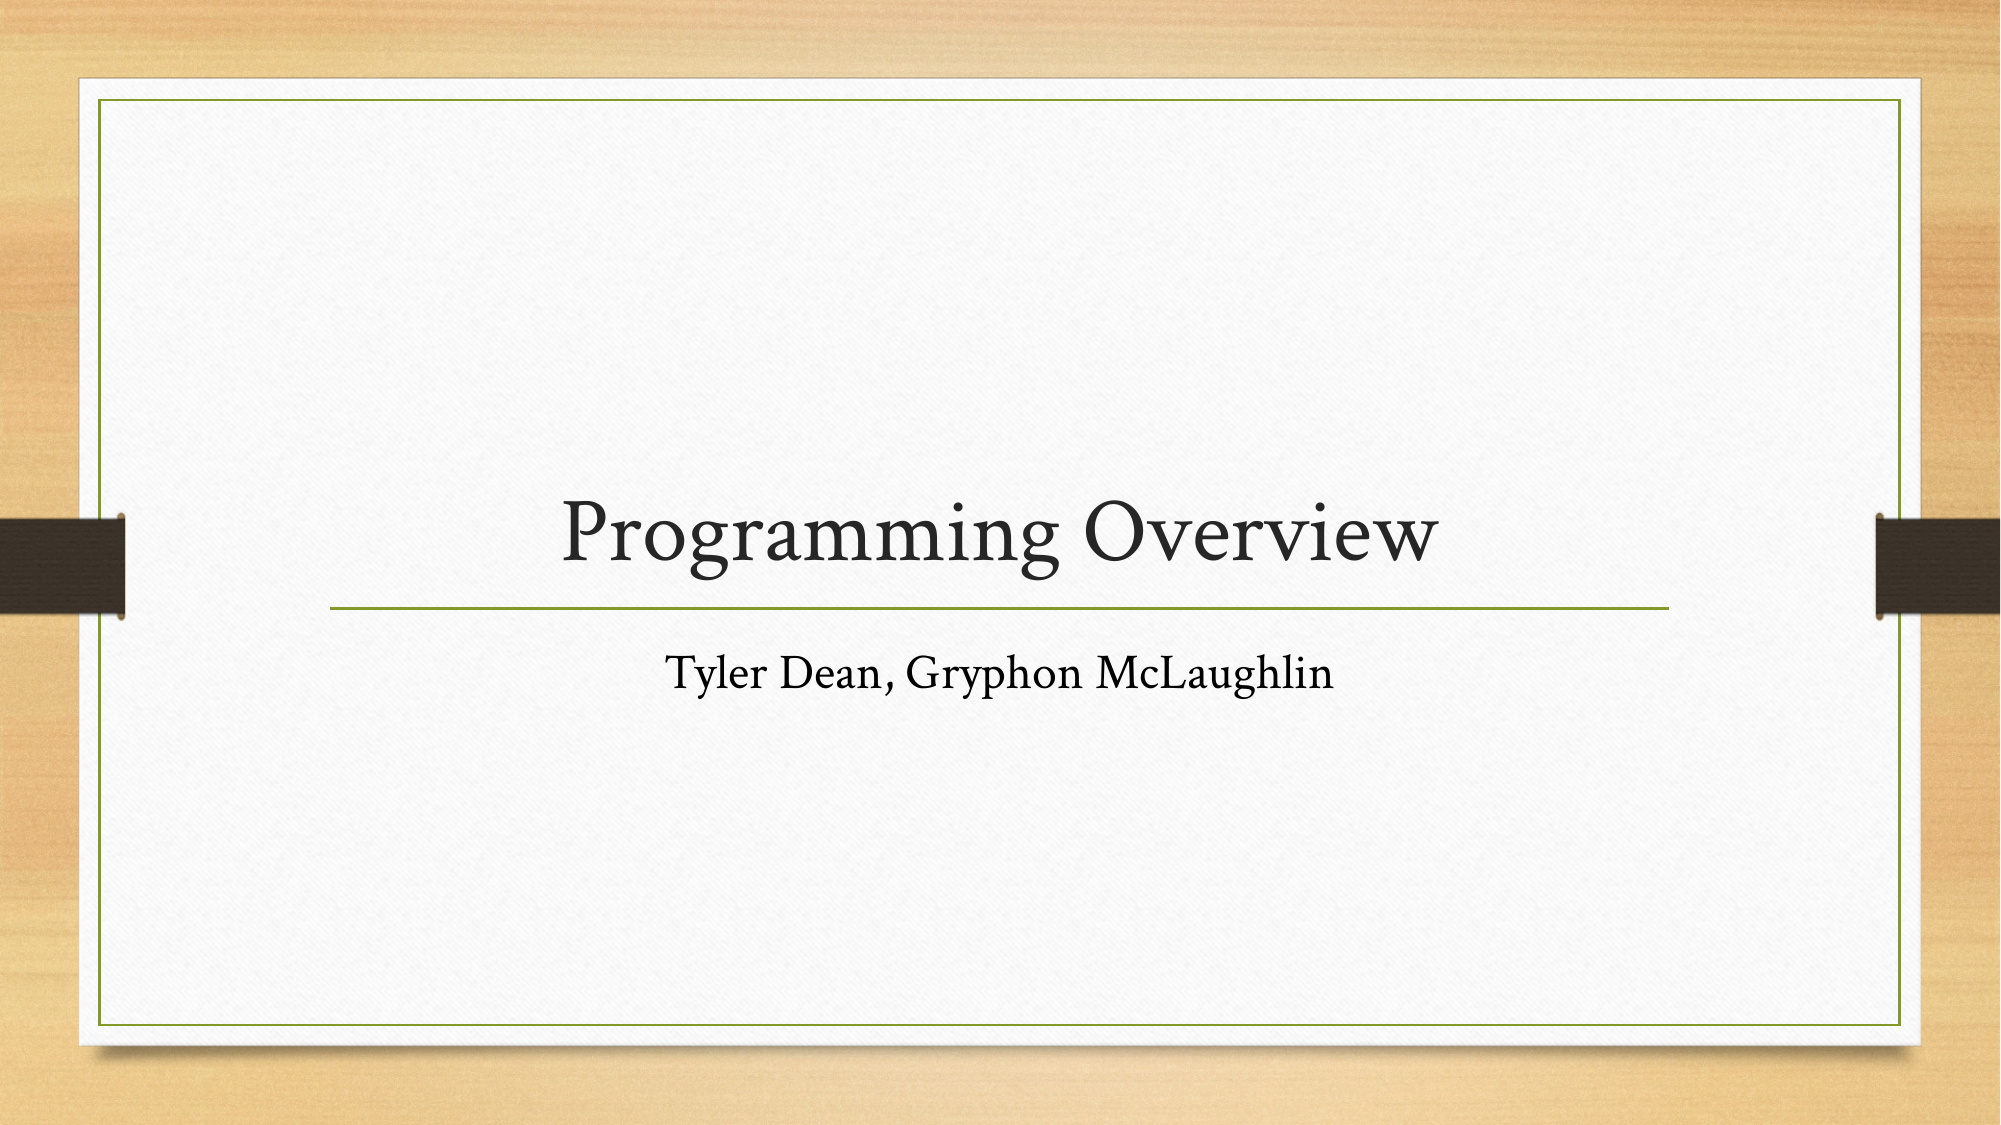

# Programming Overview
Tyler Dean, Gryphon McLaughlin